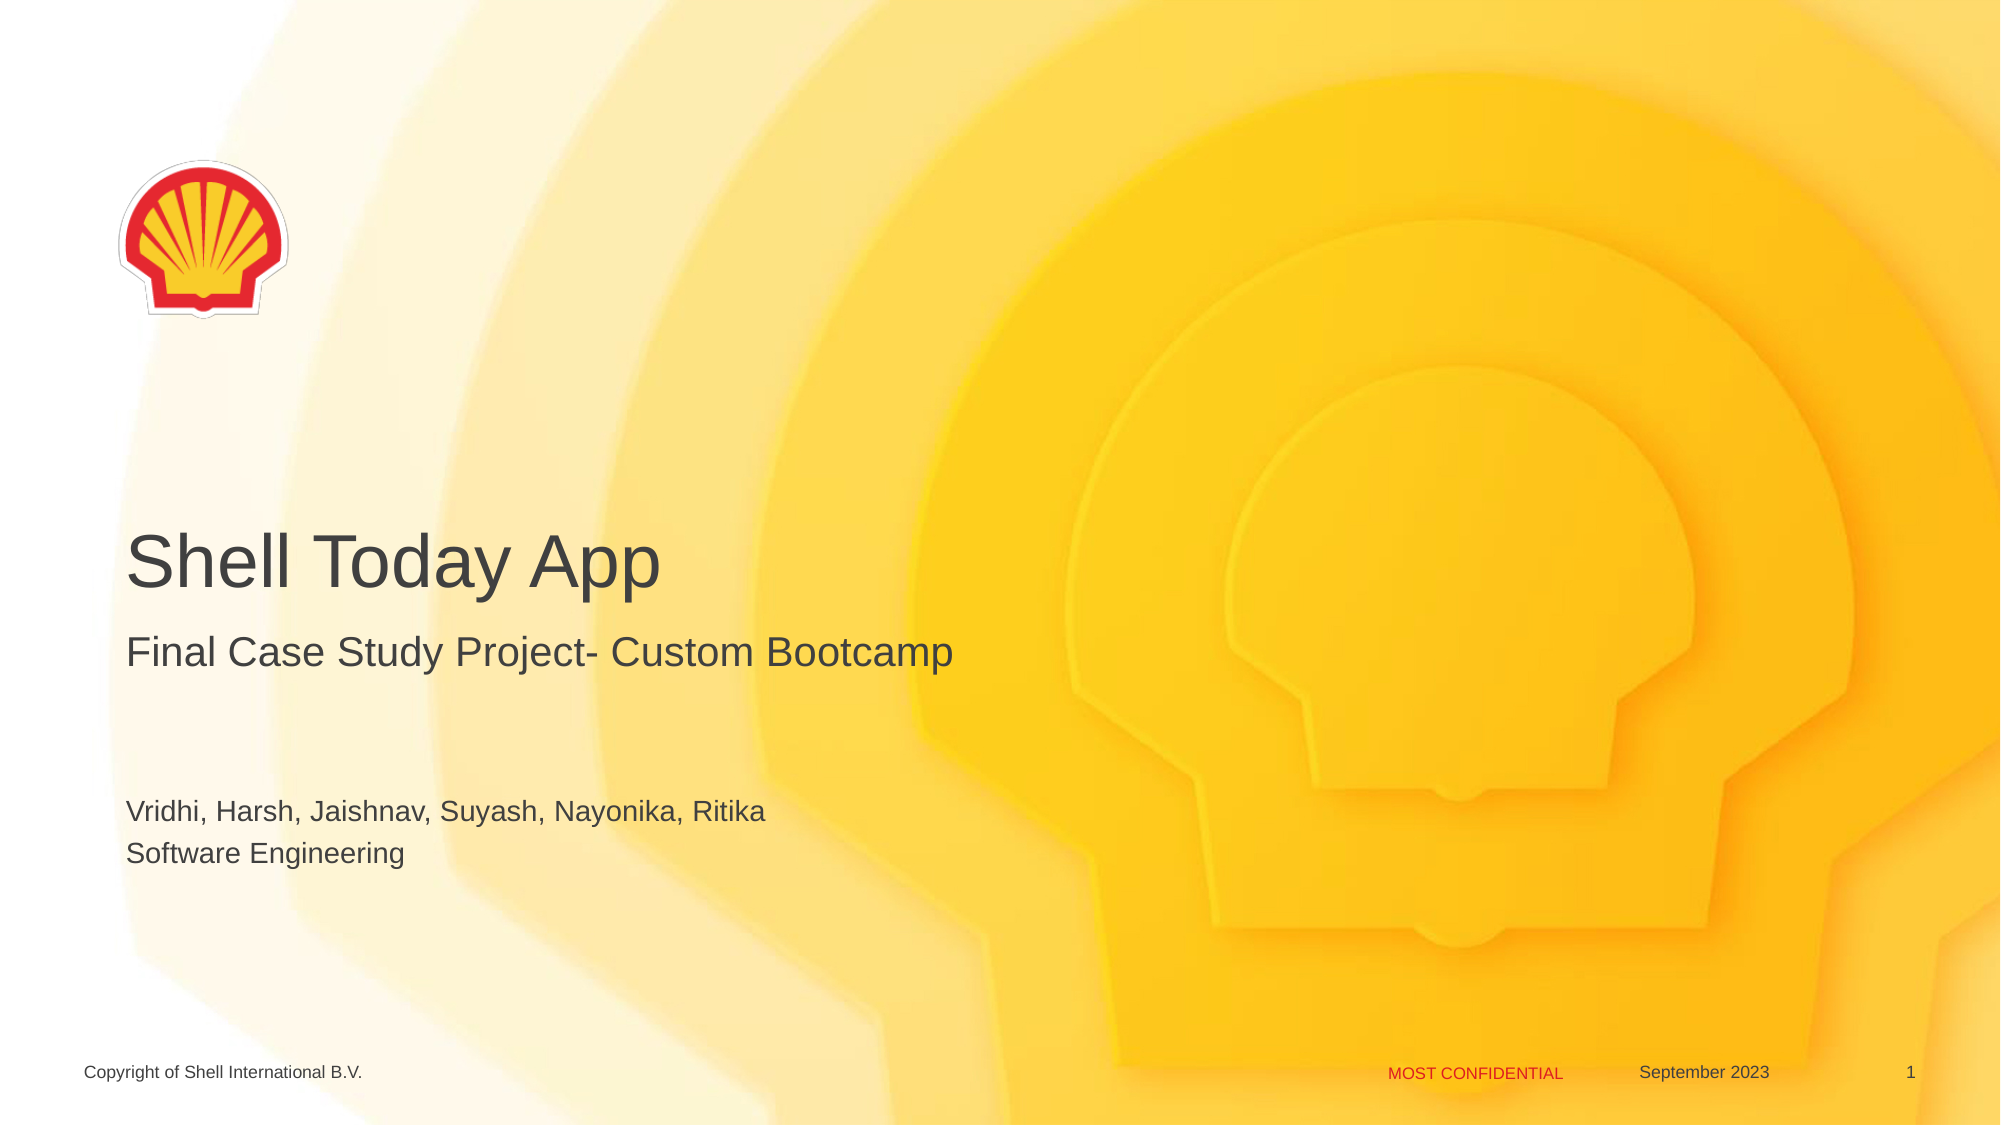

# Shell Today App
Final Case Study Project- Custom Bootcamp
Vridhi, Harsh, Jaishnav, Suyash, Nayonika, Ritika
Software Engineering

1
September 2023